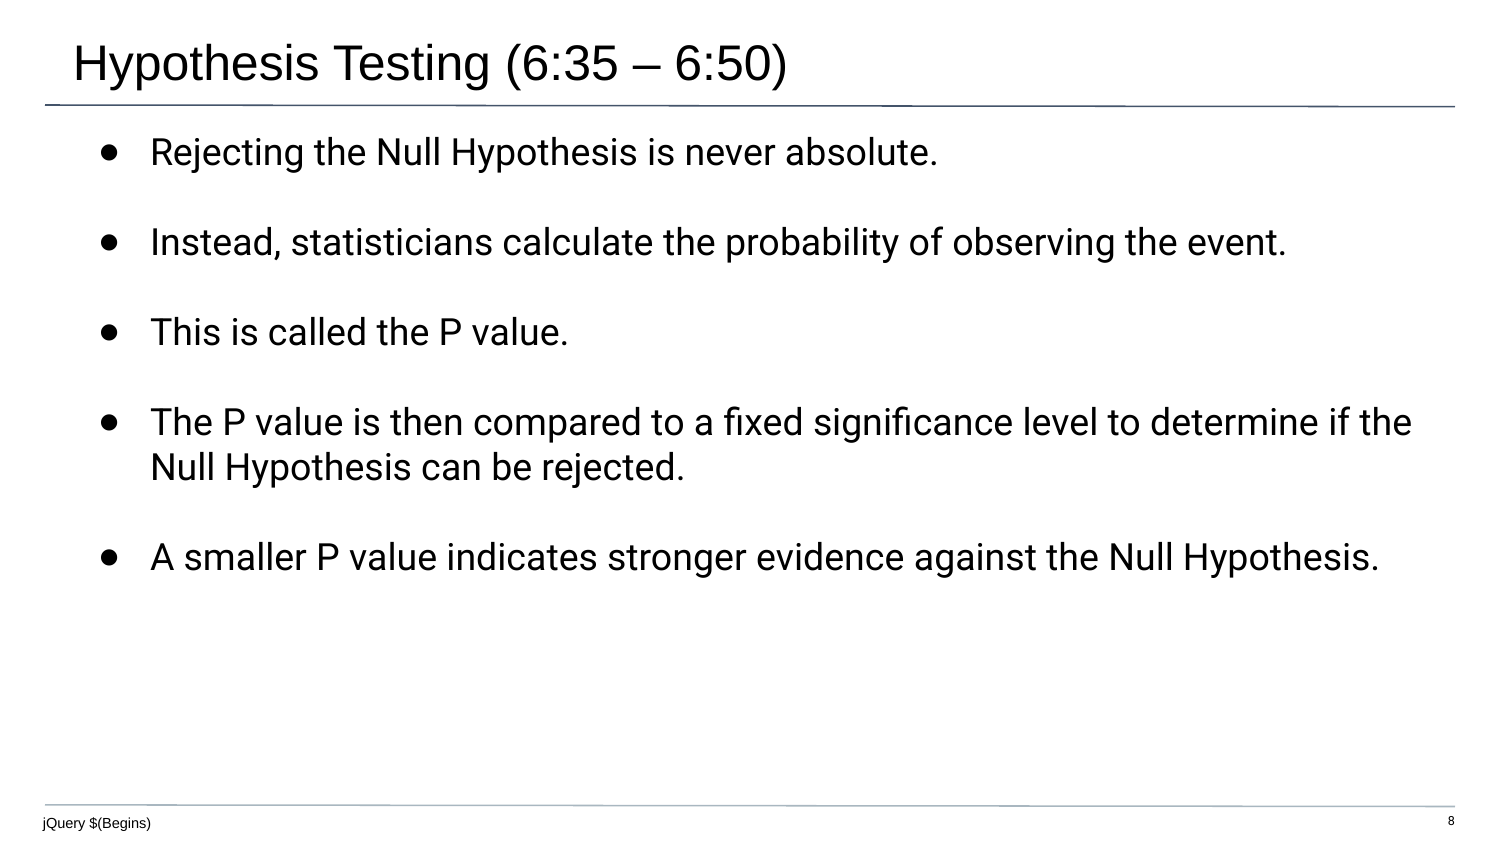

# Hypothesis Testing (6:35 – 6:50)
Rejecting the Null Hypothesis is never absolute.

Instead, statisticians calculate the probability of observing the event.

This is called the P value.

The P value is then compared to a fixed significance level to determine if the Null Hypothesis can be rejected.

A smaller P value indicates stronger evidence against the Null Hypothesis.
jQuery $(Begins)